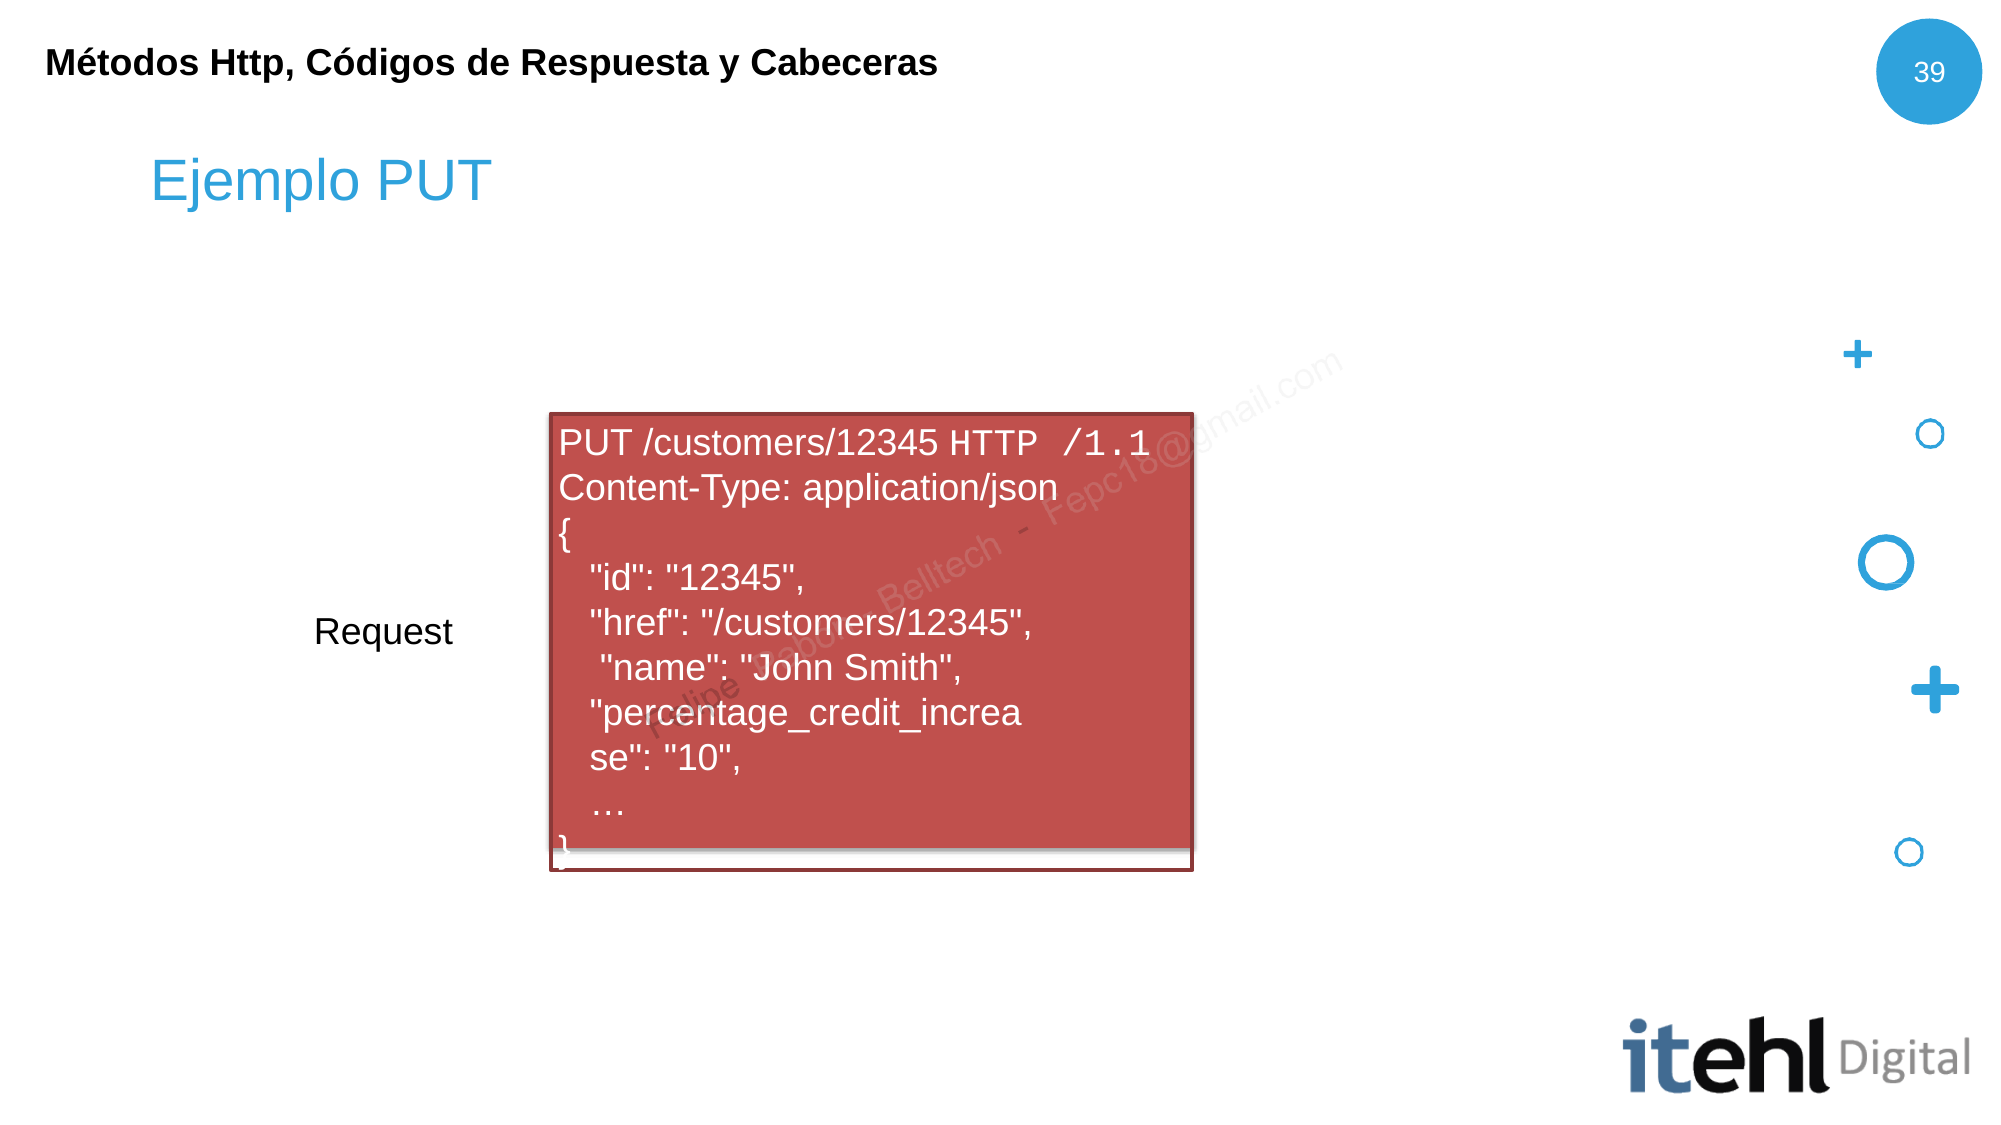

Métodos Http, Códigos de Respuesta y Cabeceras
39
# Ejemplo PUT

PUT /customers/12345 HTTP /1.1
Content-Type: application/json
{
"id": "12345",
"href": "/customers/12345",  "name": "John Smith",
"percentage_credit_increase": "10",
…
}

Request